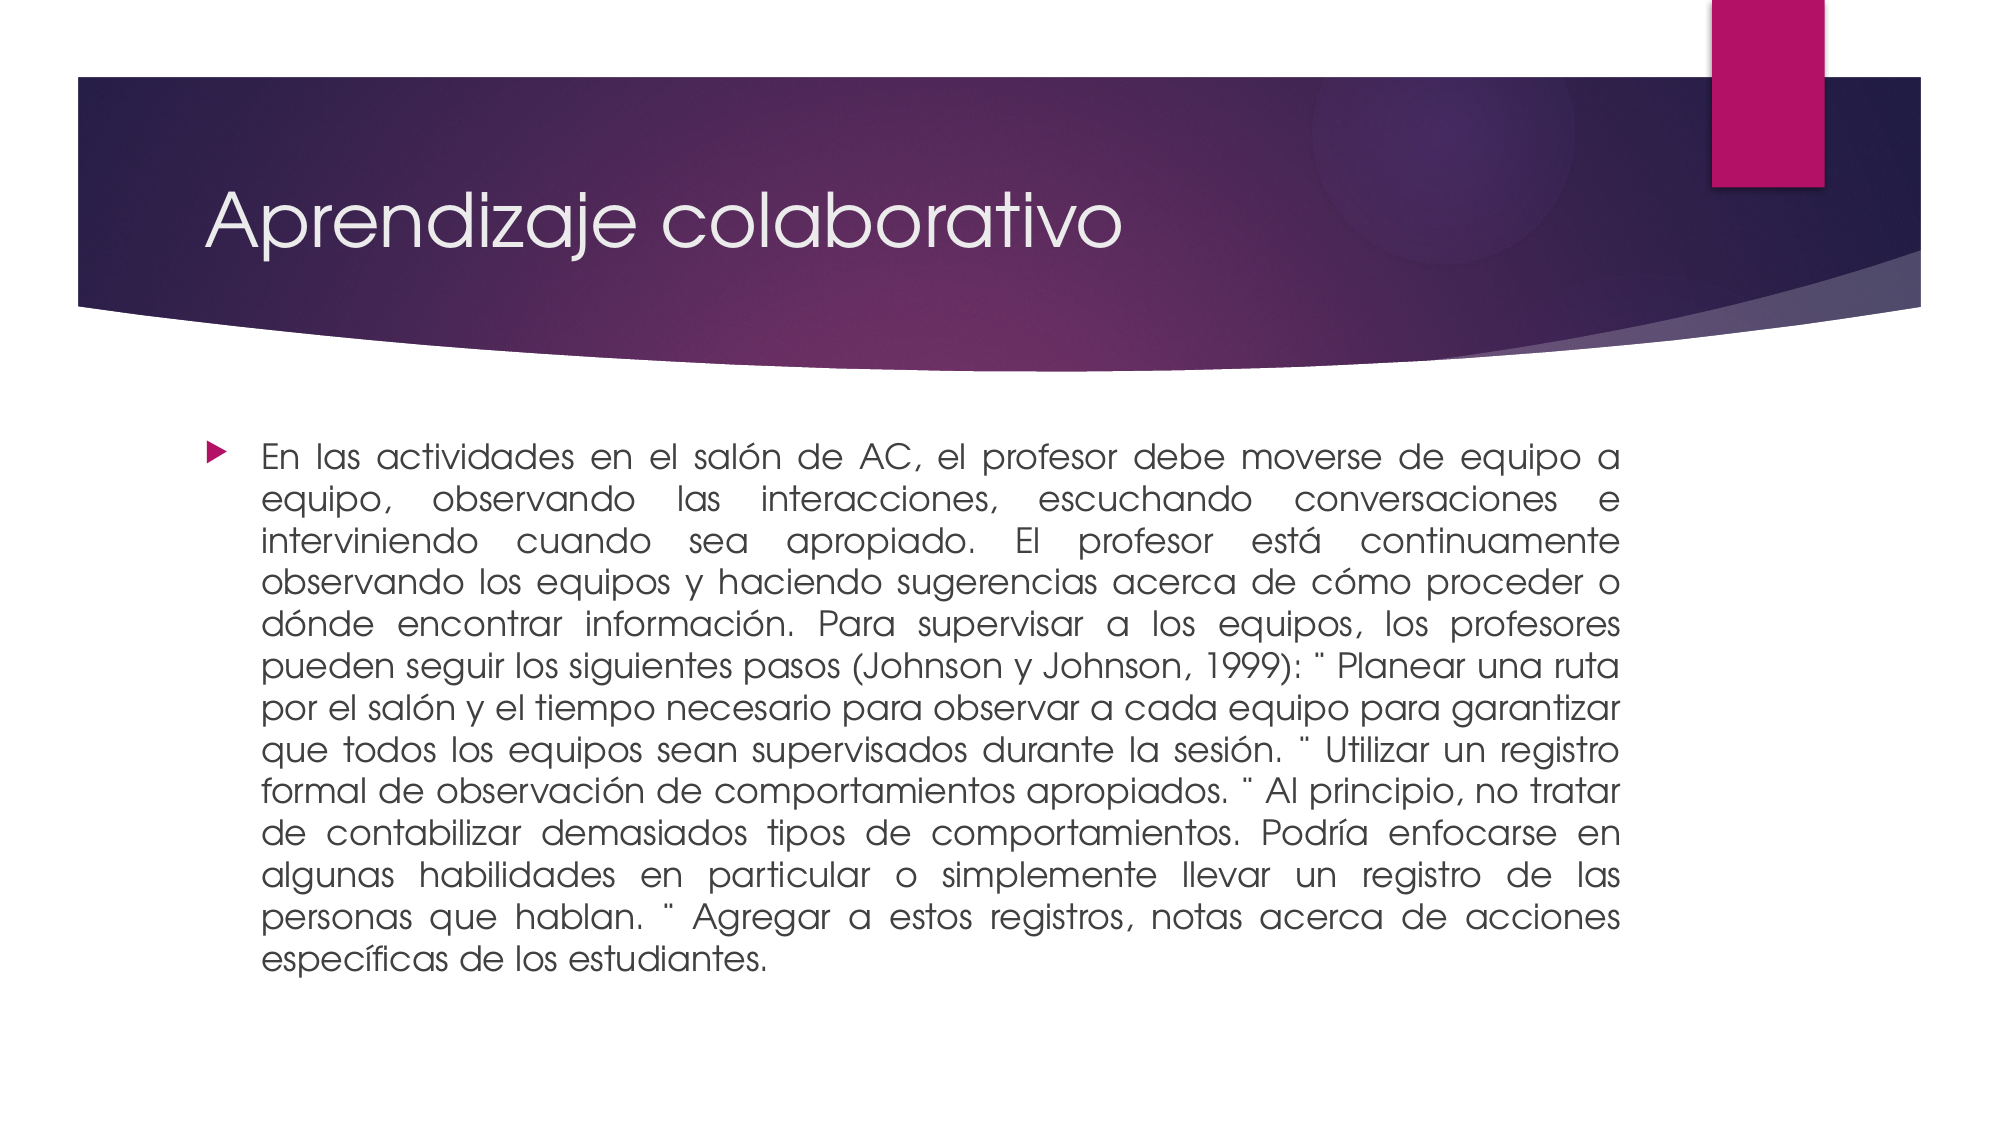

# Aprendizaje colaborativo
En las actividades en el salón de AC, el profesor debe moverse de equipo a equipo, observando las interacciones, escuchando conversaciones e interviniendo cuando sea apropiado. El profesor está continuamente observando los equipos y haciendo sugerencias acerca de cómo proceder o dónde encontrar información. Para supervisar a los equipos, los profesores pueden seguir los siguientes pasos (Johnson y Johnson, 1999): ¨ Planear una ruta por el salón y el tiempo necesario para observar a cada equipo para garantizar que todos los equipos sean supervisados durante la sesión. ¨ Utilizar un registro formal de observación de comportamientos apropiados. ¨ Al principio, no tratar de contabilizar demasiados tipos de comportamientos. Podría enfocarse en algunas habilidades en particular o simplemente llevar un registro de las personas que hablan. ¨ Agregar a estos registros, notas acerca de acciones específicas de los estudiantes.